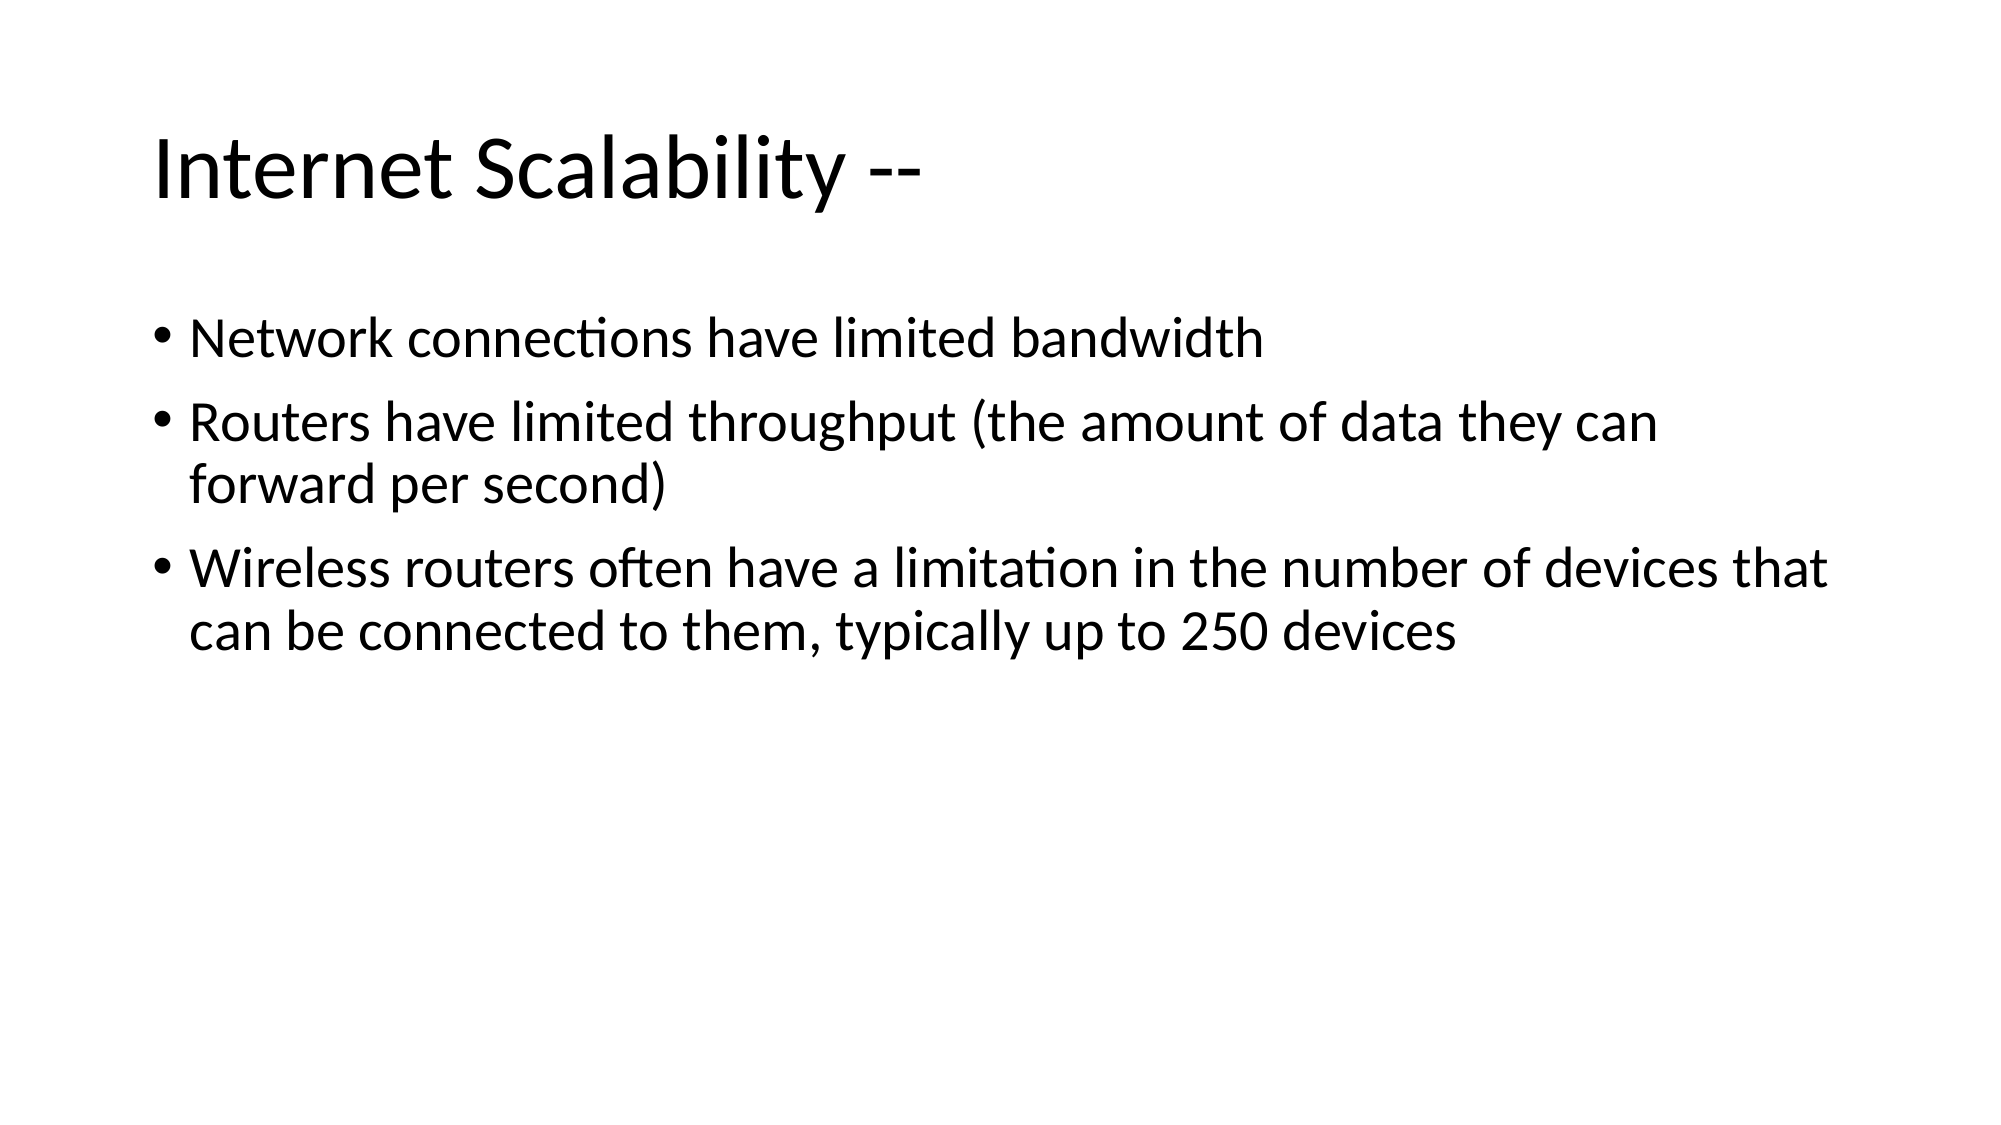

# Internet Scalability --
Network connections have limited bandwidth
Routers have limited throughput (the amount of data they can forward per second)
Wireless routers often have a limitation in the number of devices that can be connected to them, typically up to 250 devices